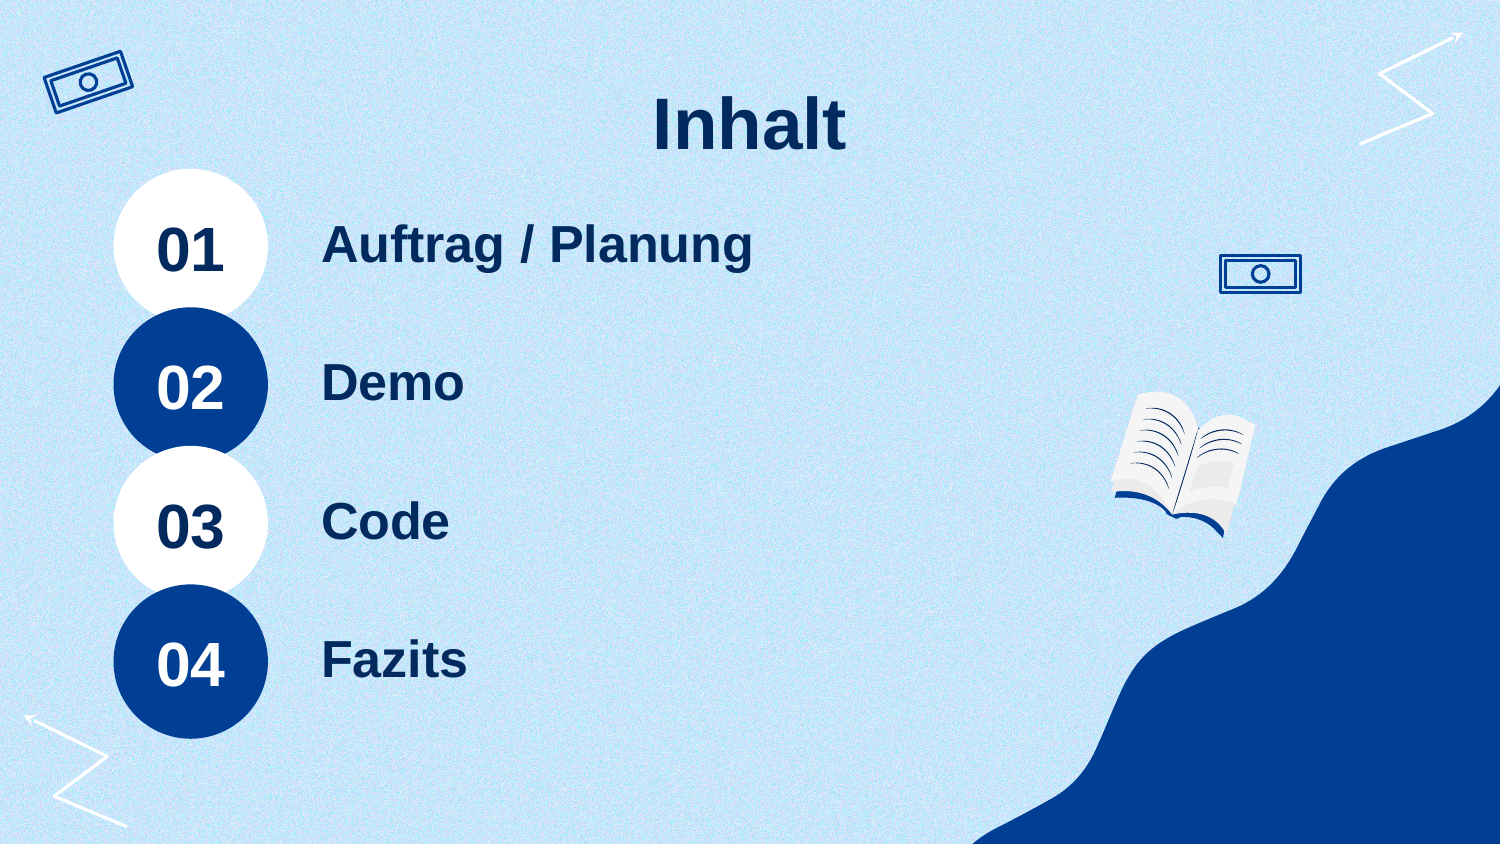

Inhalt

# Auftrag / Planung
01

Demo
02

Code
03

Fazits
04